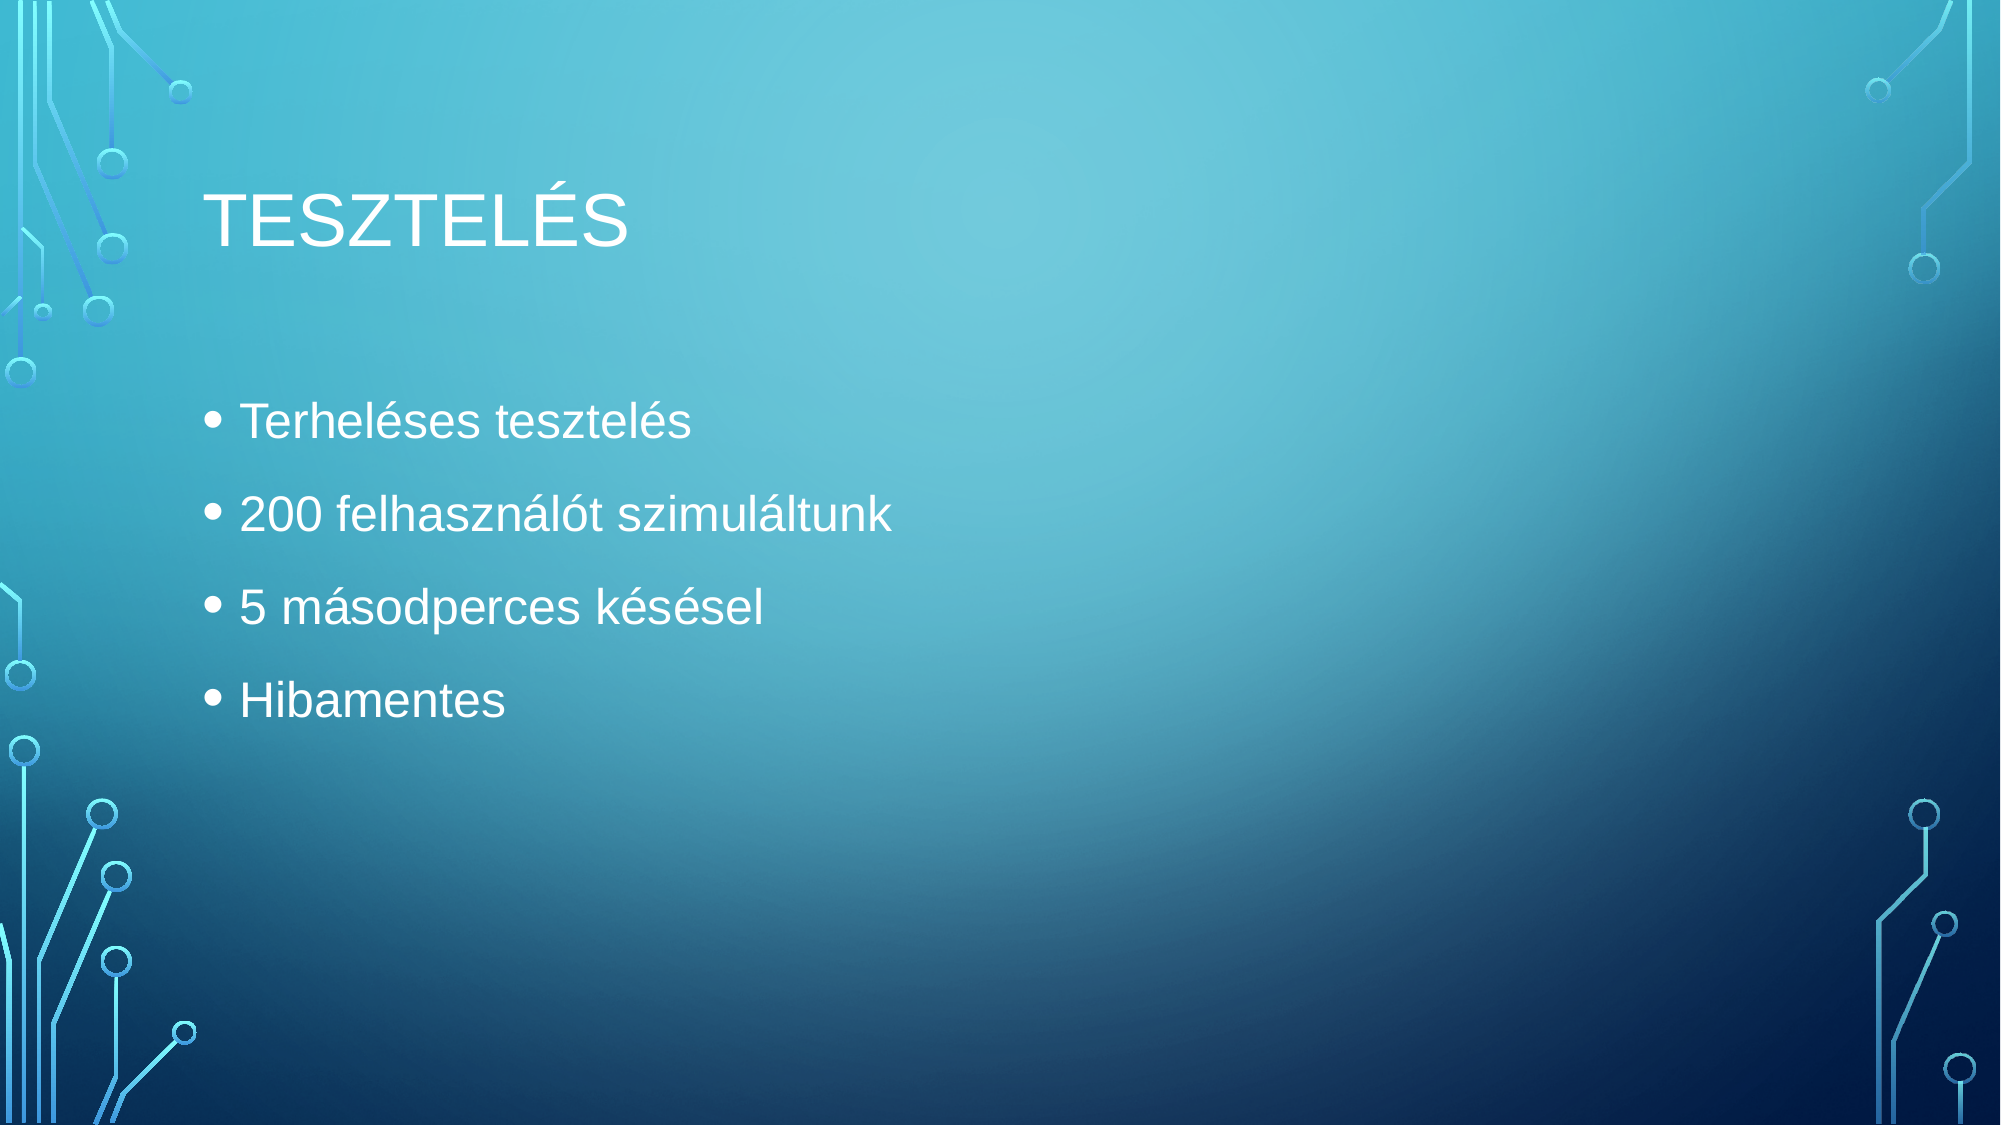

# tesztelés
Terheléses tesztelés
200 felhasználót szimuláltunk
5 másodperces késésel
Hibamentes